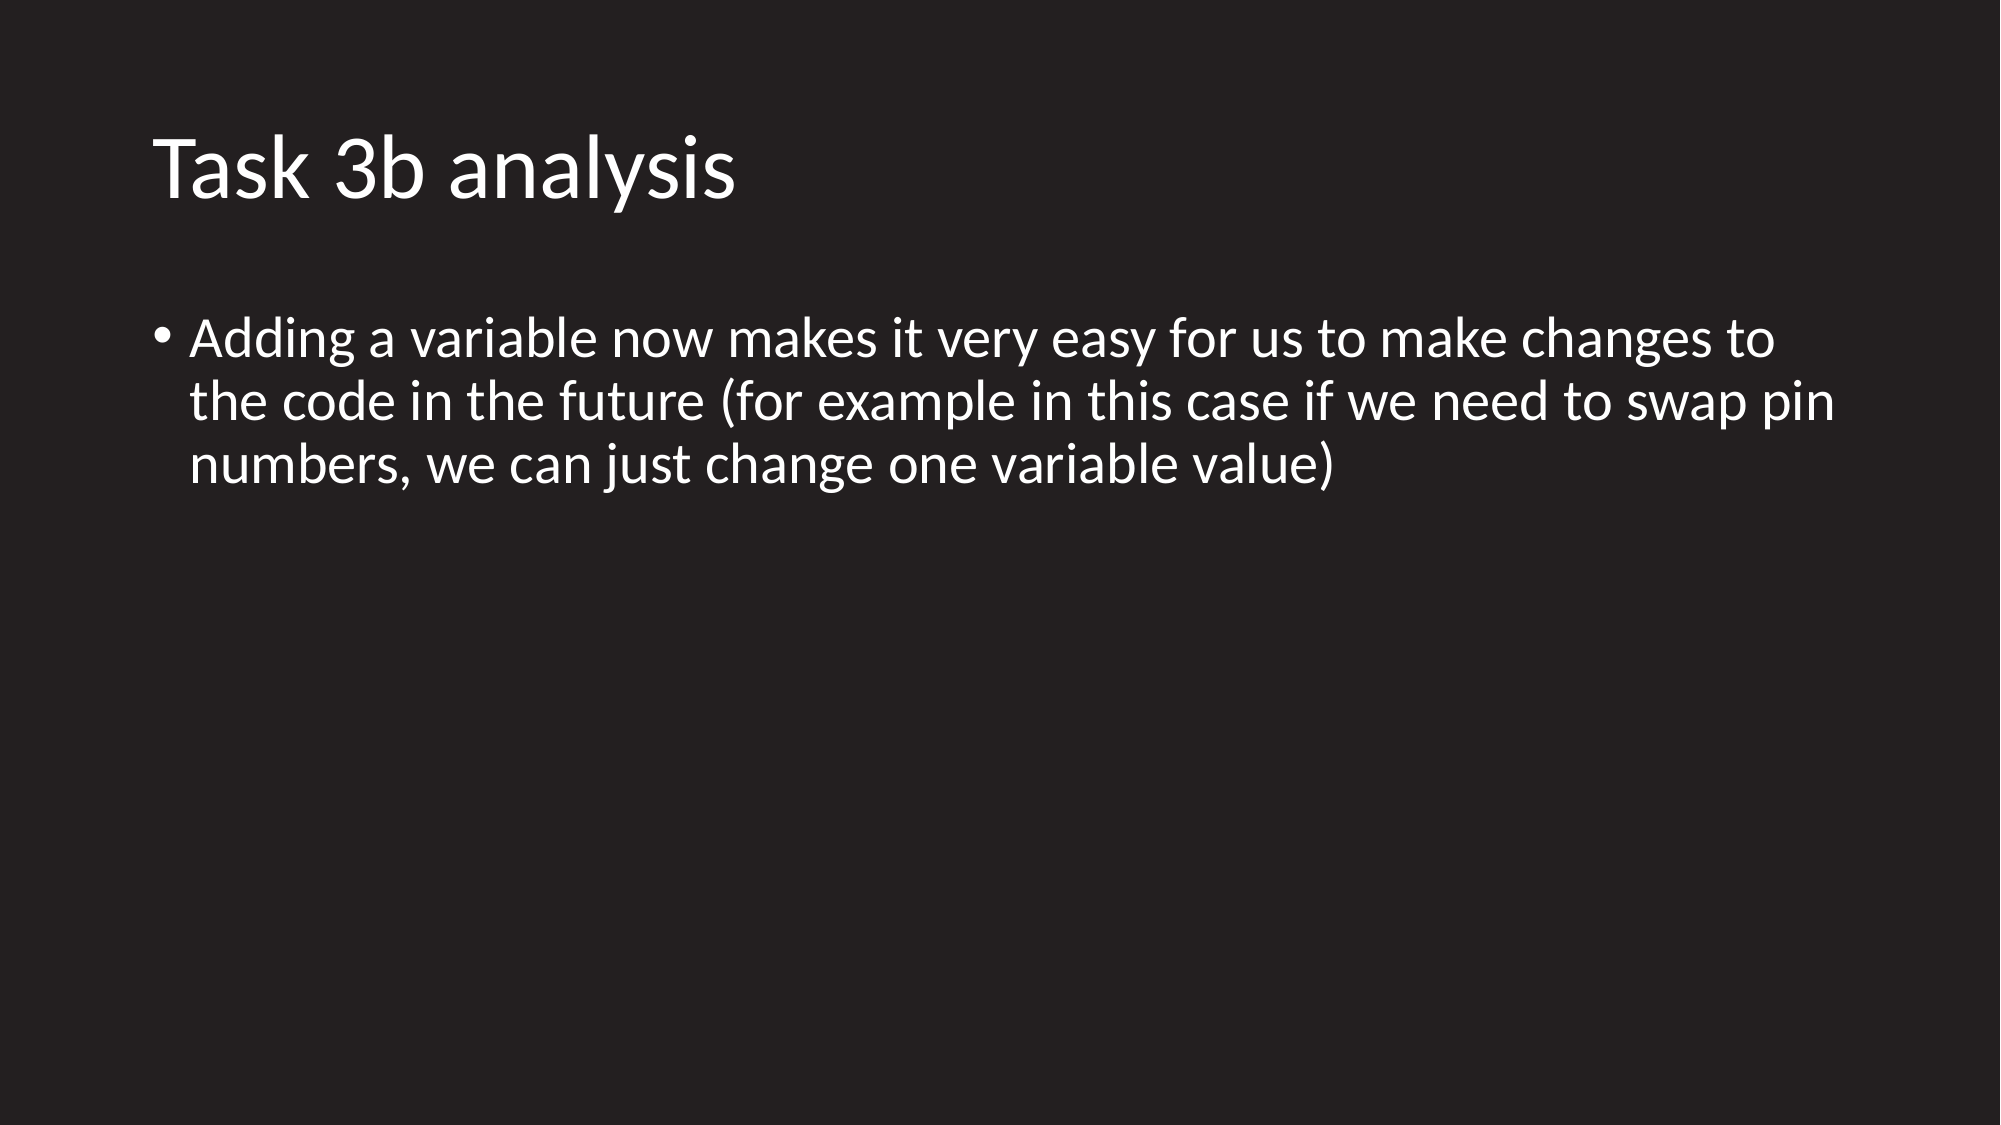

# Task 3b analysis
Adding a variable now makes it very easy for us to make changes to the code in the future (for example in this case if we need to swap pin numbers, we can just change one variable value)